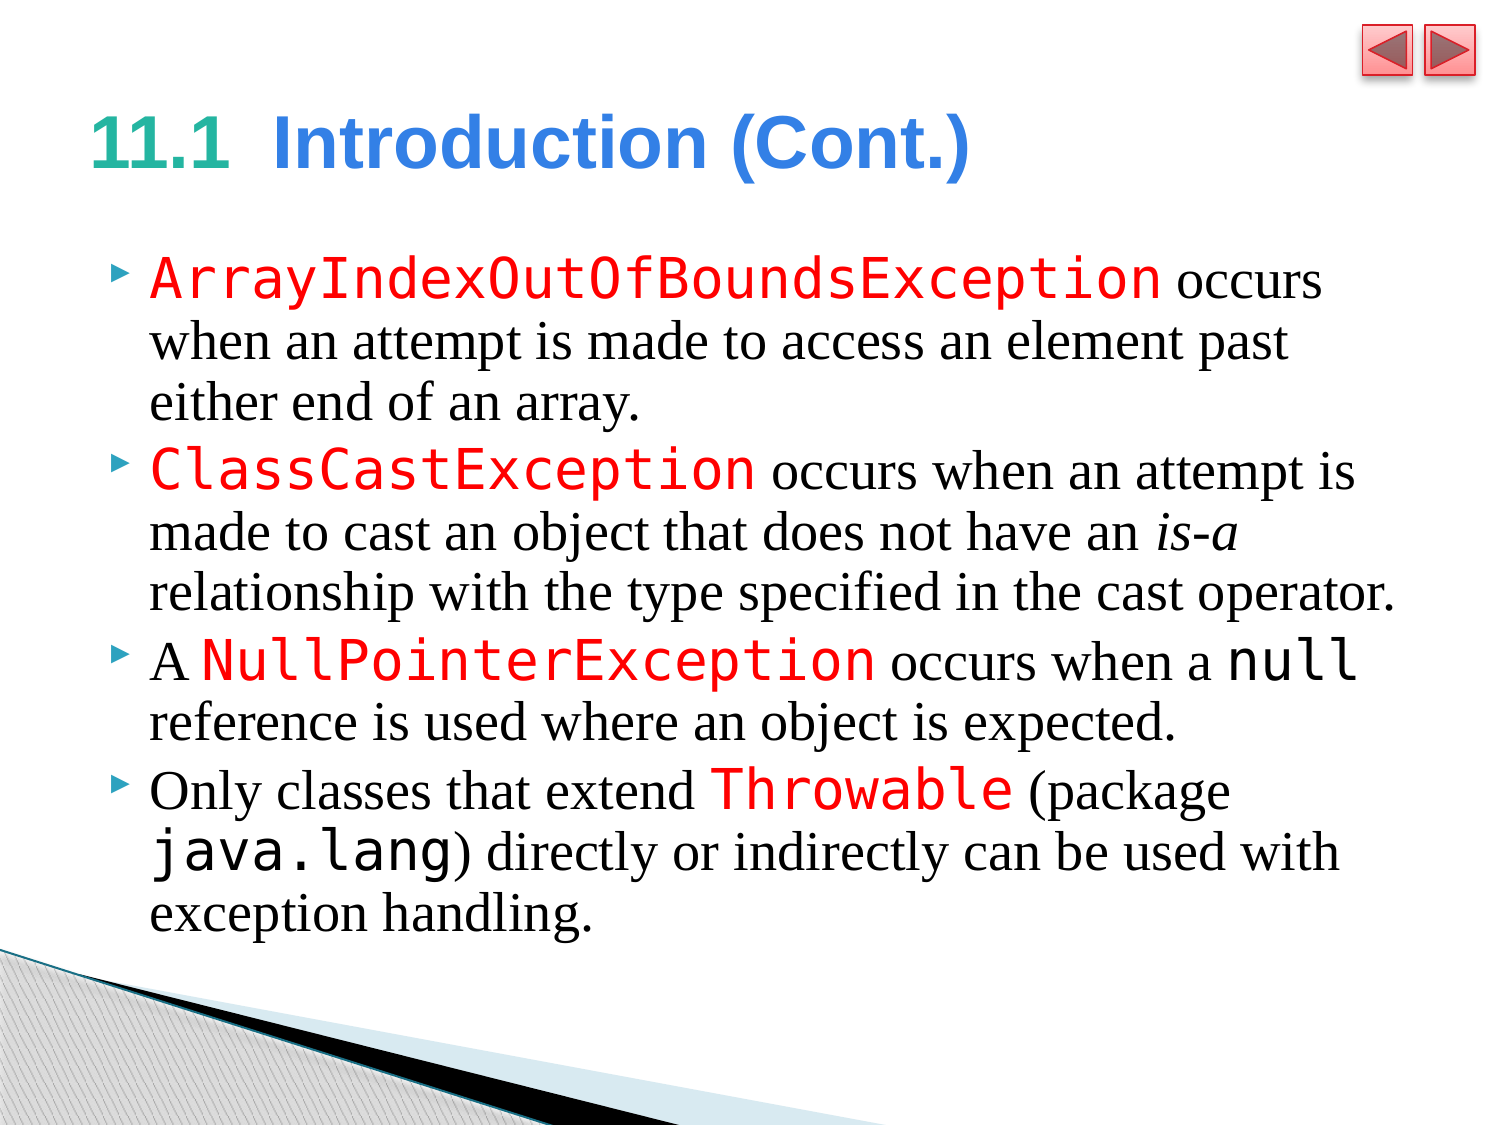

# 11.1  Introduction (Cont.)
ArrayIndexOutOfBoundsException occurs when an attempt is made to access an element past either end of an array.
ClassCastException occurs when an attempt is made to cast an object that does not have an is-a relationship with the type specified in the cast operator.
A NullPointerException occurs when a null reference is used where an object is expected.
Only classes that extend Throwable (package java.lang) directly or indirectly can be used with exception handling.